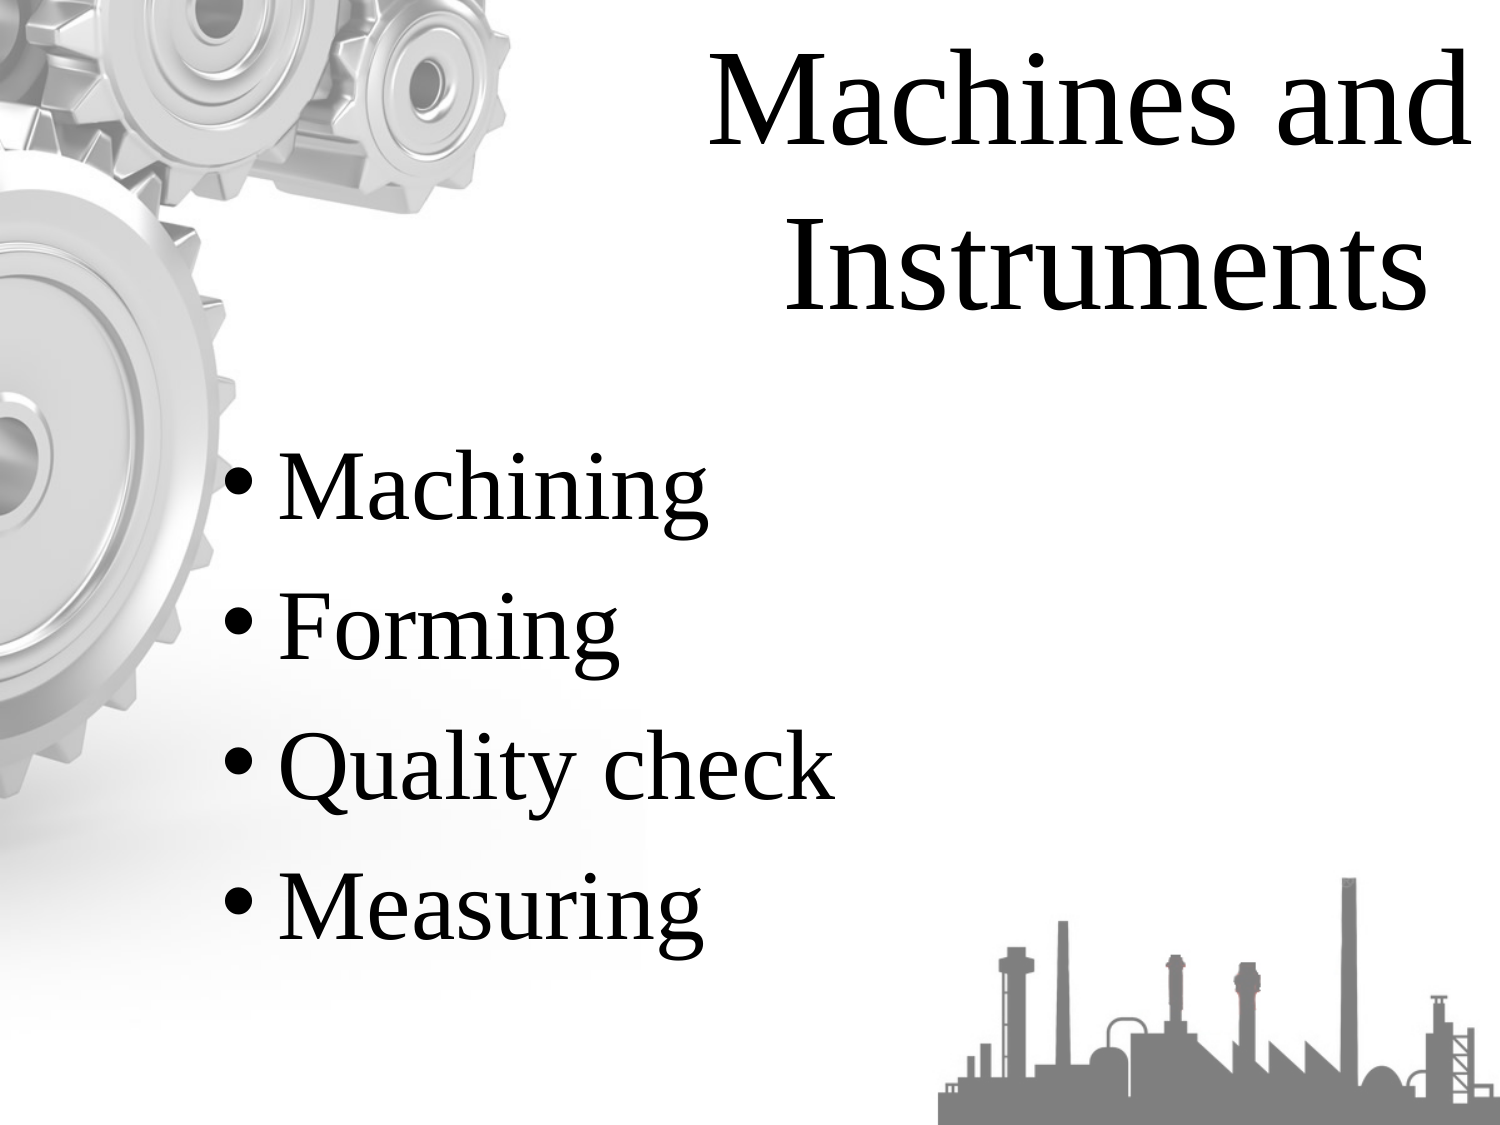

Machines and
 Instruments
Machining
Forming
Quality check
Measuring